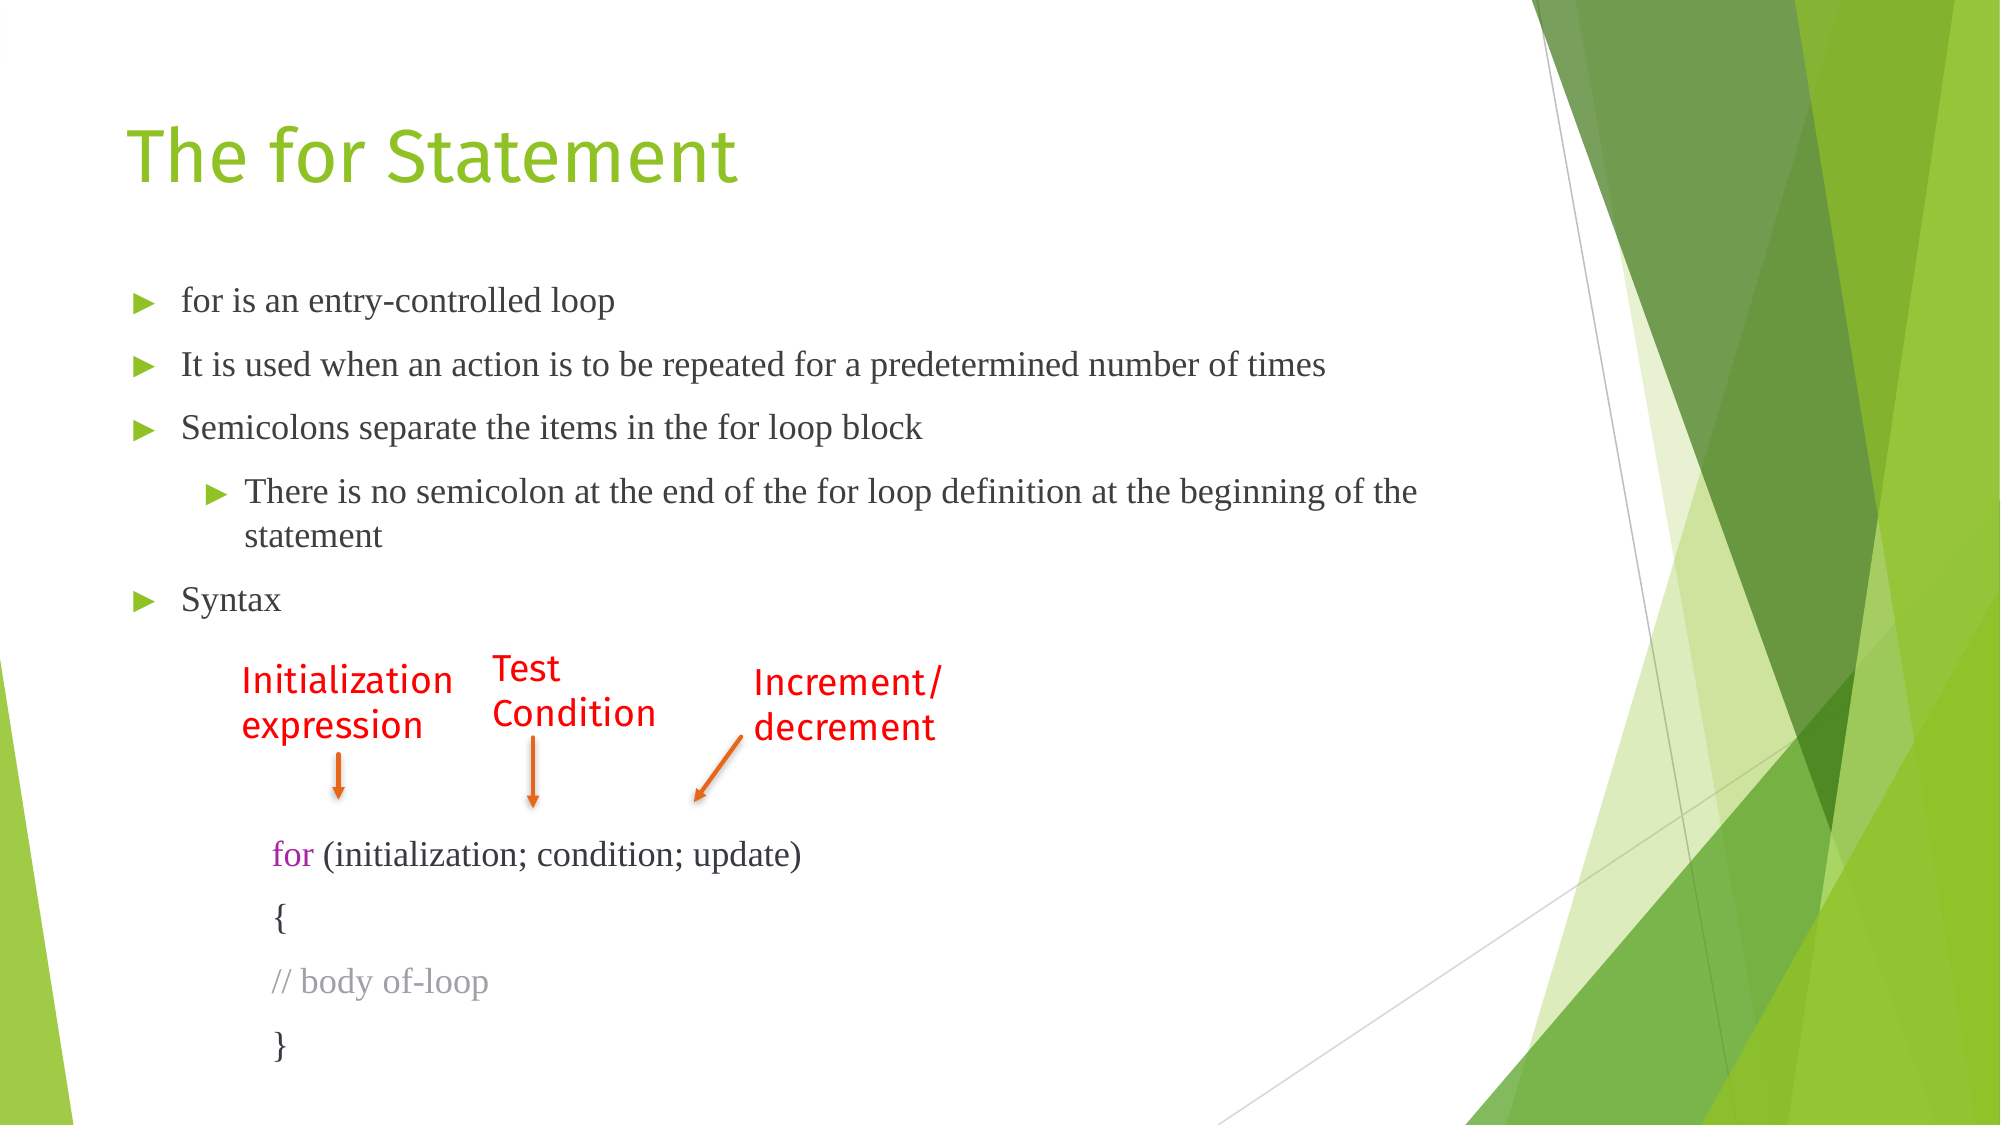

# The for Statement
for is an entry-controlled loop
It is used when an action is to be repeated for a predetermined number of times
Semicolons separate the items in the for loop block
There is no semicolon at the end of the for loop definition at the beginning of the statement
Syntax

	for (initialization; condition; update)
	{
			// body of-loop
	}

Test Condition
Initialization expression
Increment/
decrement